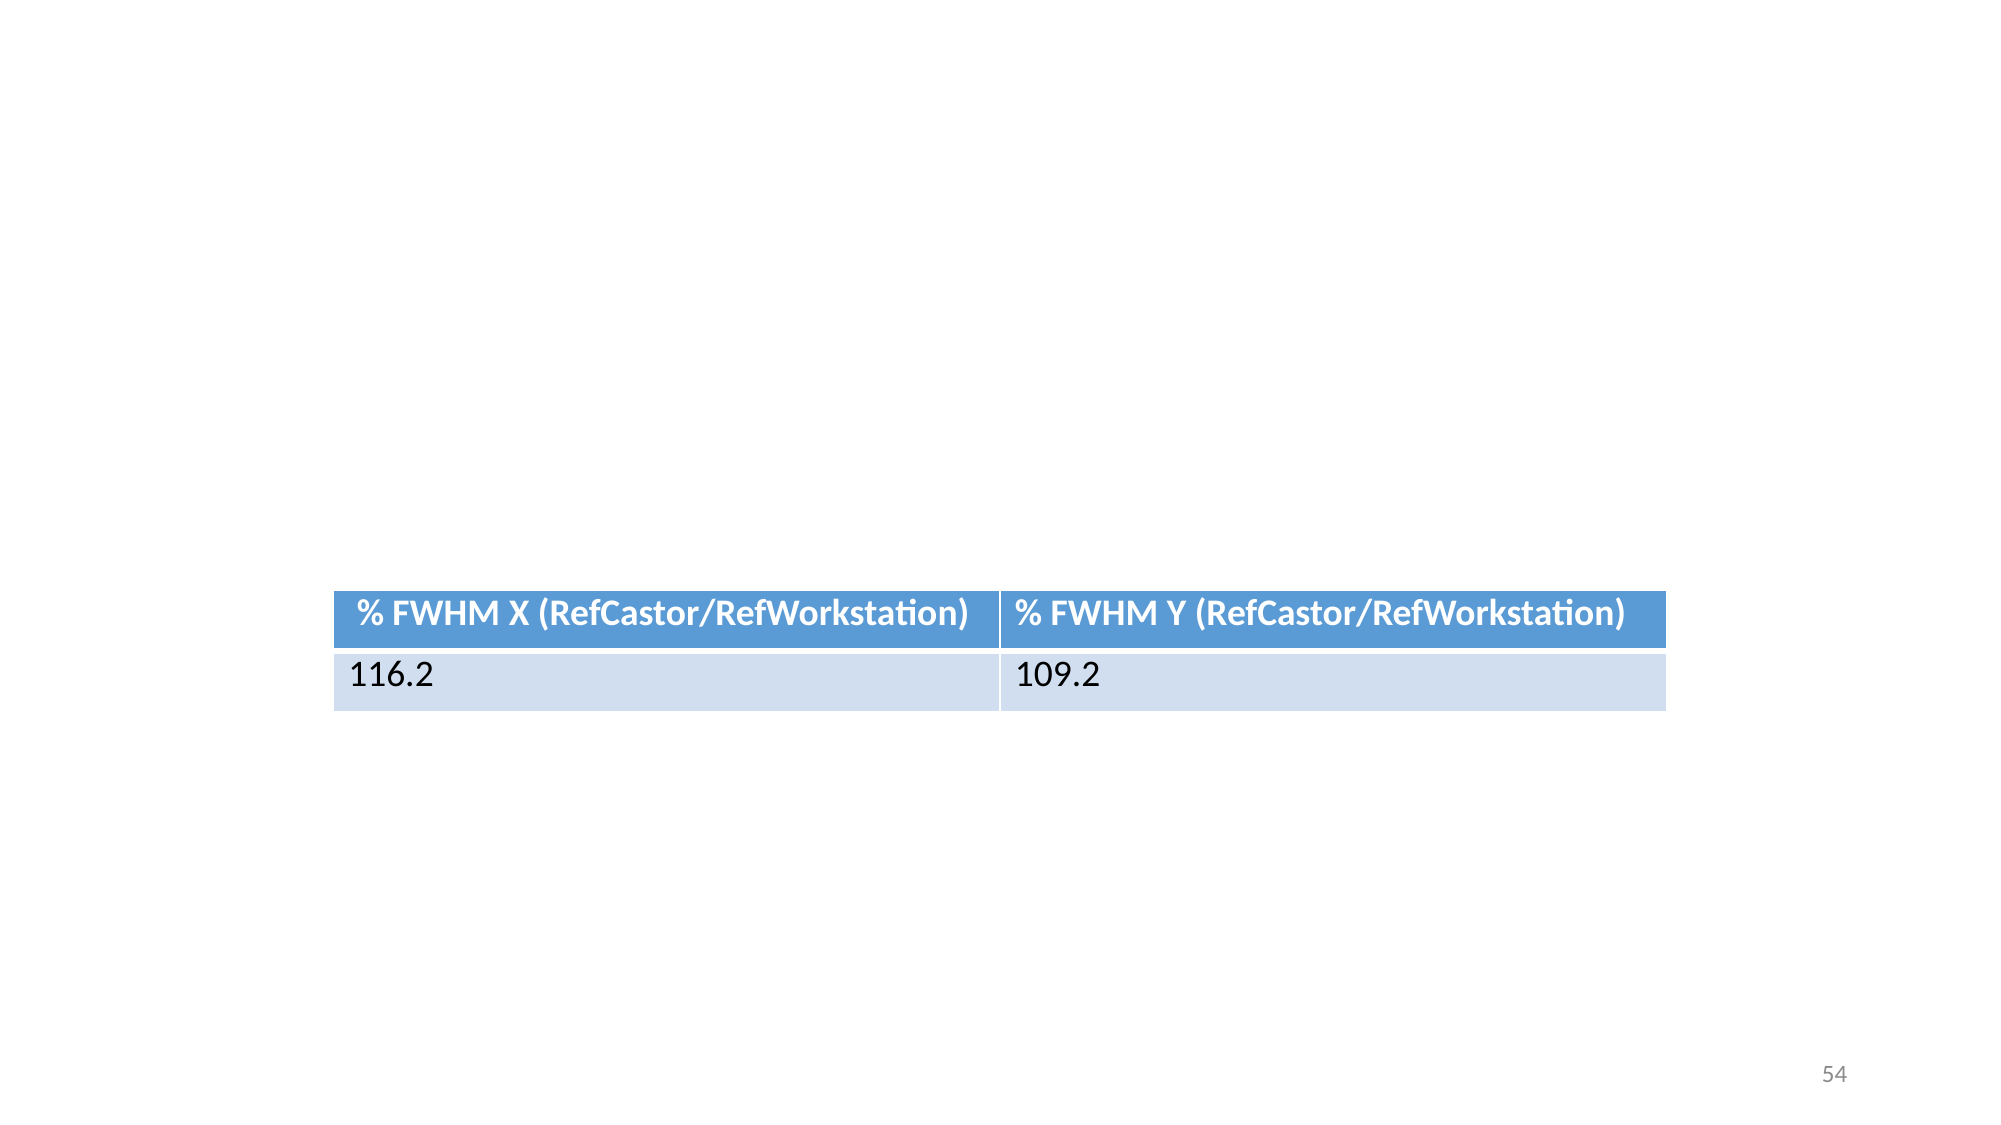

| % FWHM X (RefCastor/RefWorkstation) | % FWHM Y (RefCastor/RefWorkstation) |
| --- | --- |
| 116.2 | 109.2 |
54